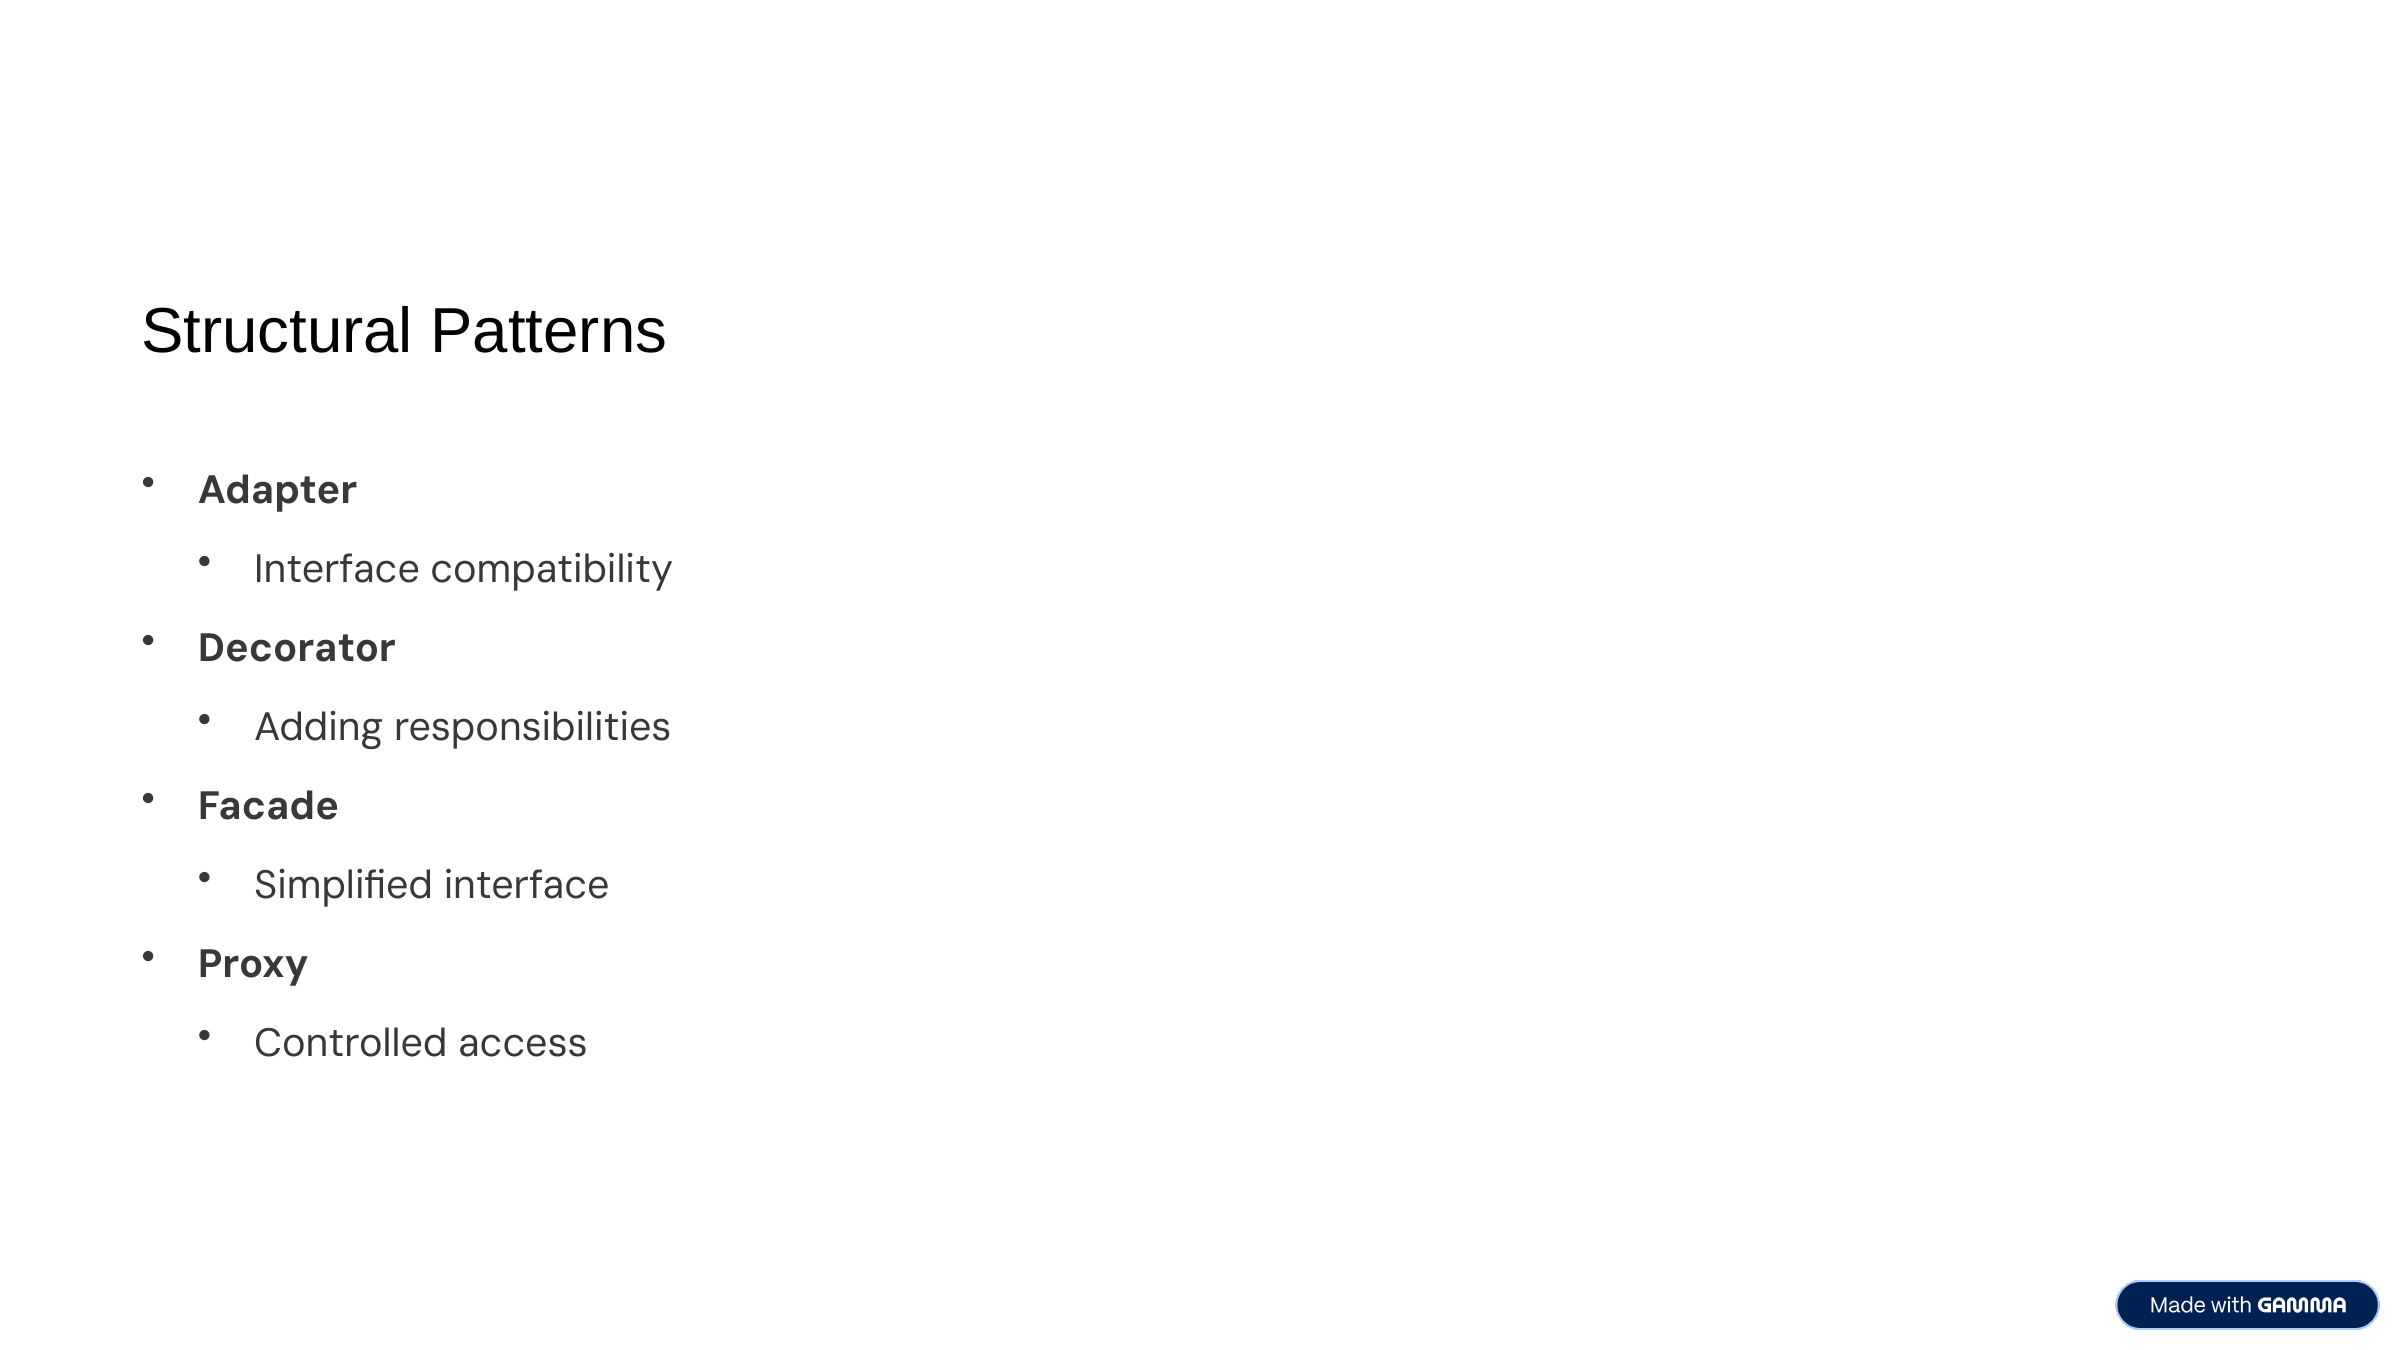

Structural Patterns
Adapter
Interface compatibility
Decorator
Adding responsibilities
Facade
Simplified interface
Proxy
Controlled access